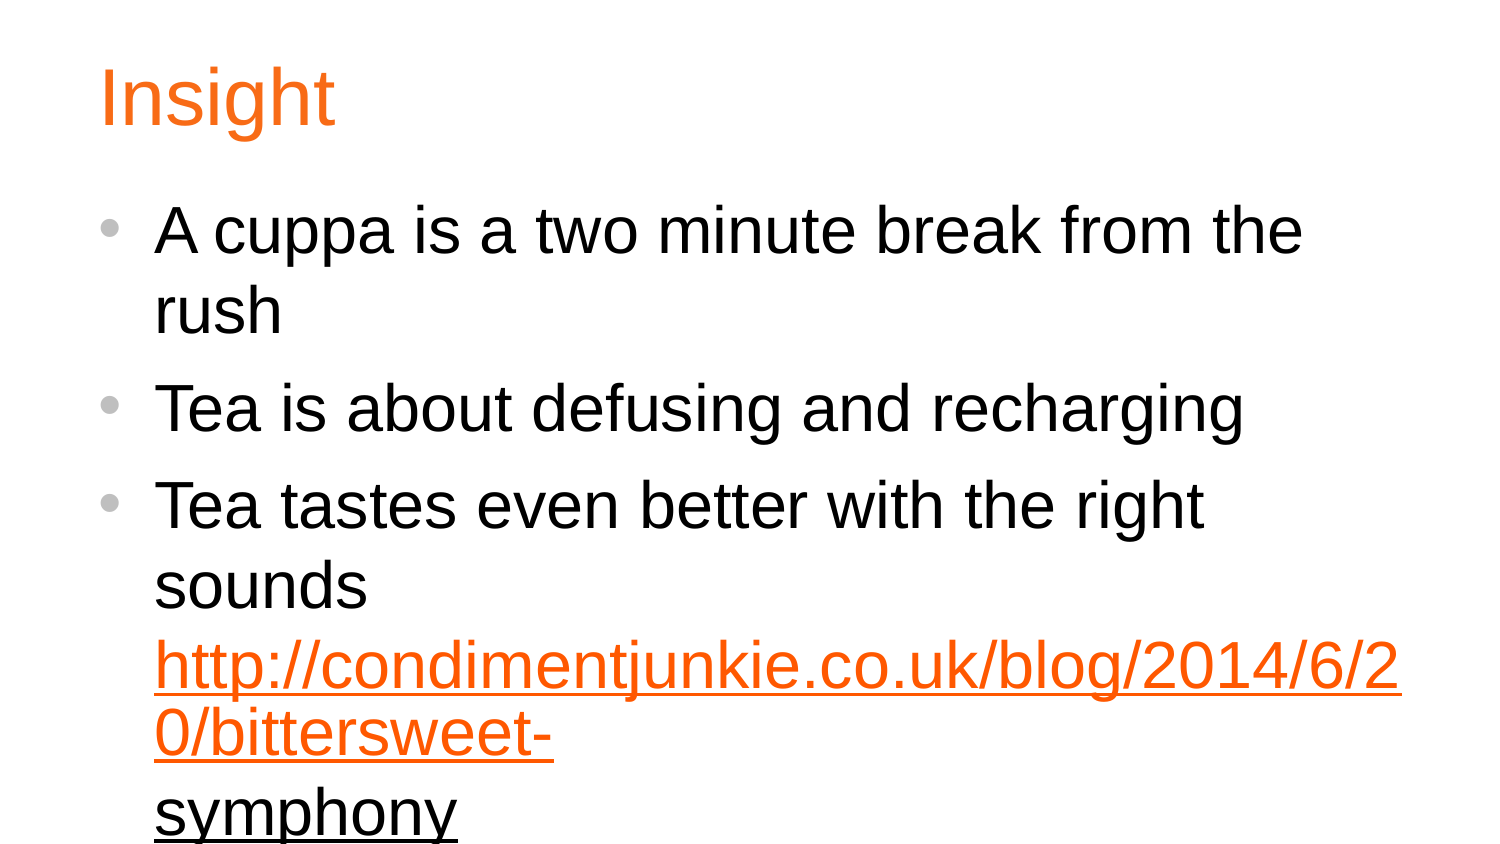

# Insight
A cuppa is a two minute break from the rush
Tea is about defusing and recharging
Tea tastes even better with the right sounds http://condimentjunkie.co.uk/blog/2014/6/20/bittersweet-symphony